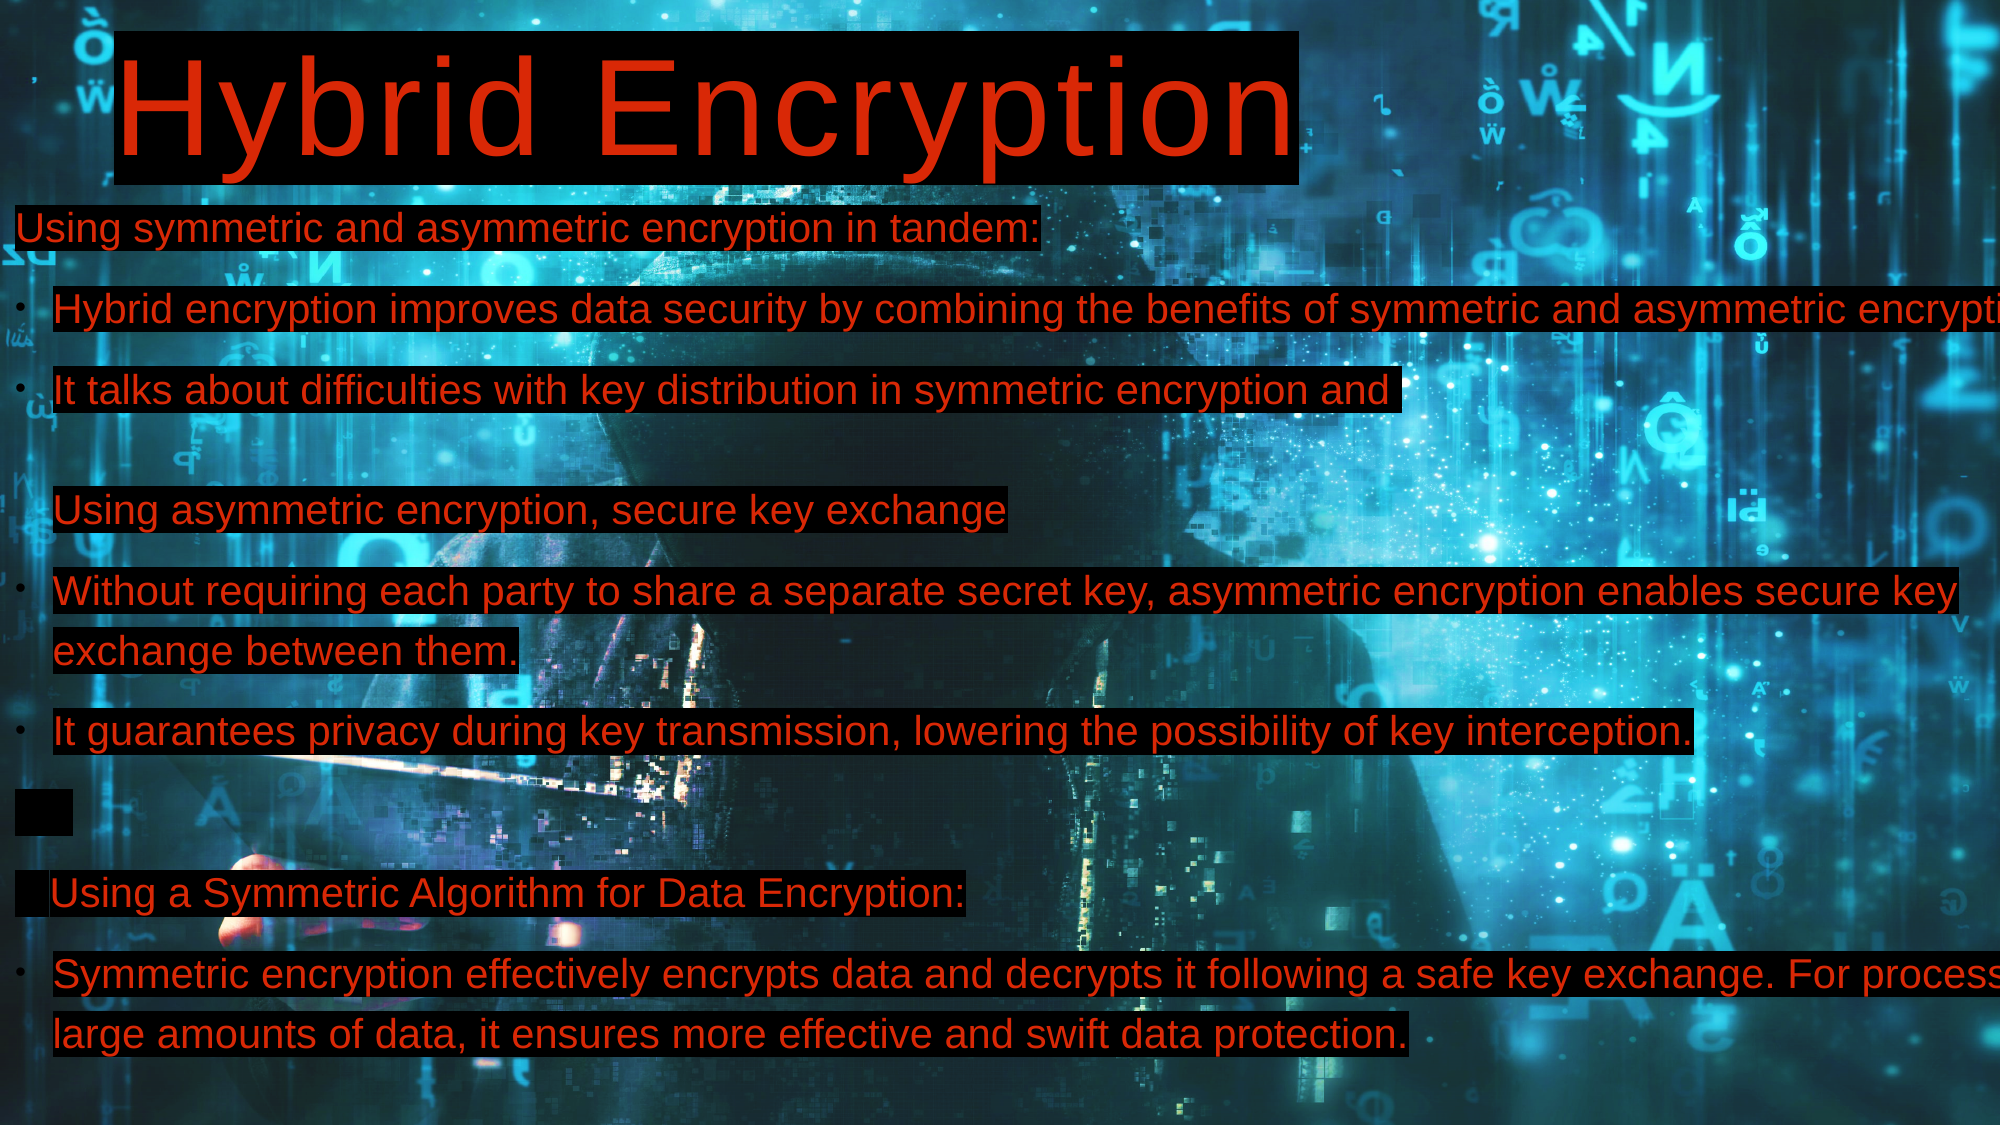

# Hybrid Encryption
Using symmetric and asymmetric encryption in tandem:
Hybrid encryption improves data security by combining the benefits of symmetric and asymmetric encryption.
It talks about difficulties with key distribution in symmetric encryption and
Using asymmetric encryption, secure key exchange
Without requiring each party to share a separate secret key, asymmetric encryption enables secure key exchange between them.
It guarantees privacy during key transmission, lowering the possibility of key interception.

   Using a Symmetric Algorithm for Data Encryption:
Symmetric encryption effectively encrypts data and decrypts it following a safe key exchange. For processing large amounts of data, it ensures more effective and swift data protection.